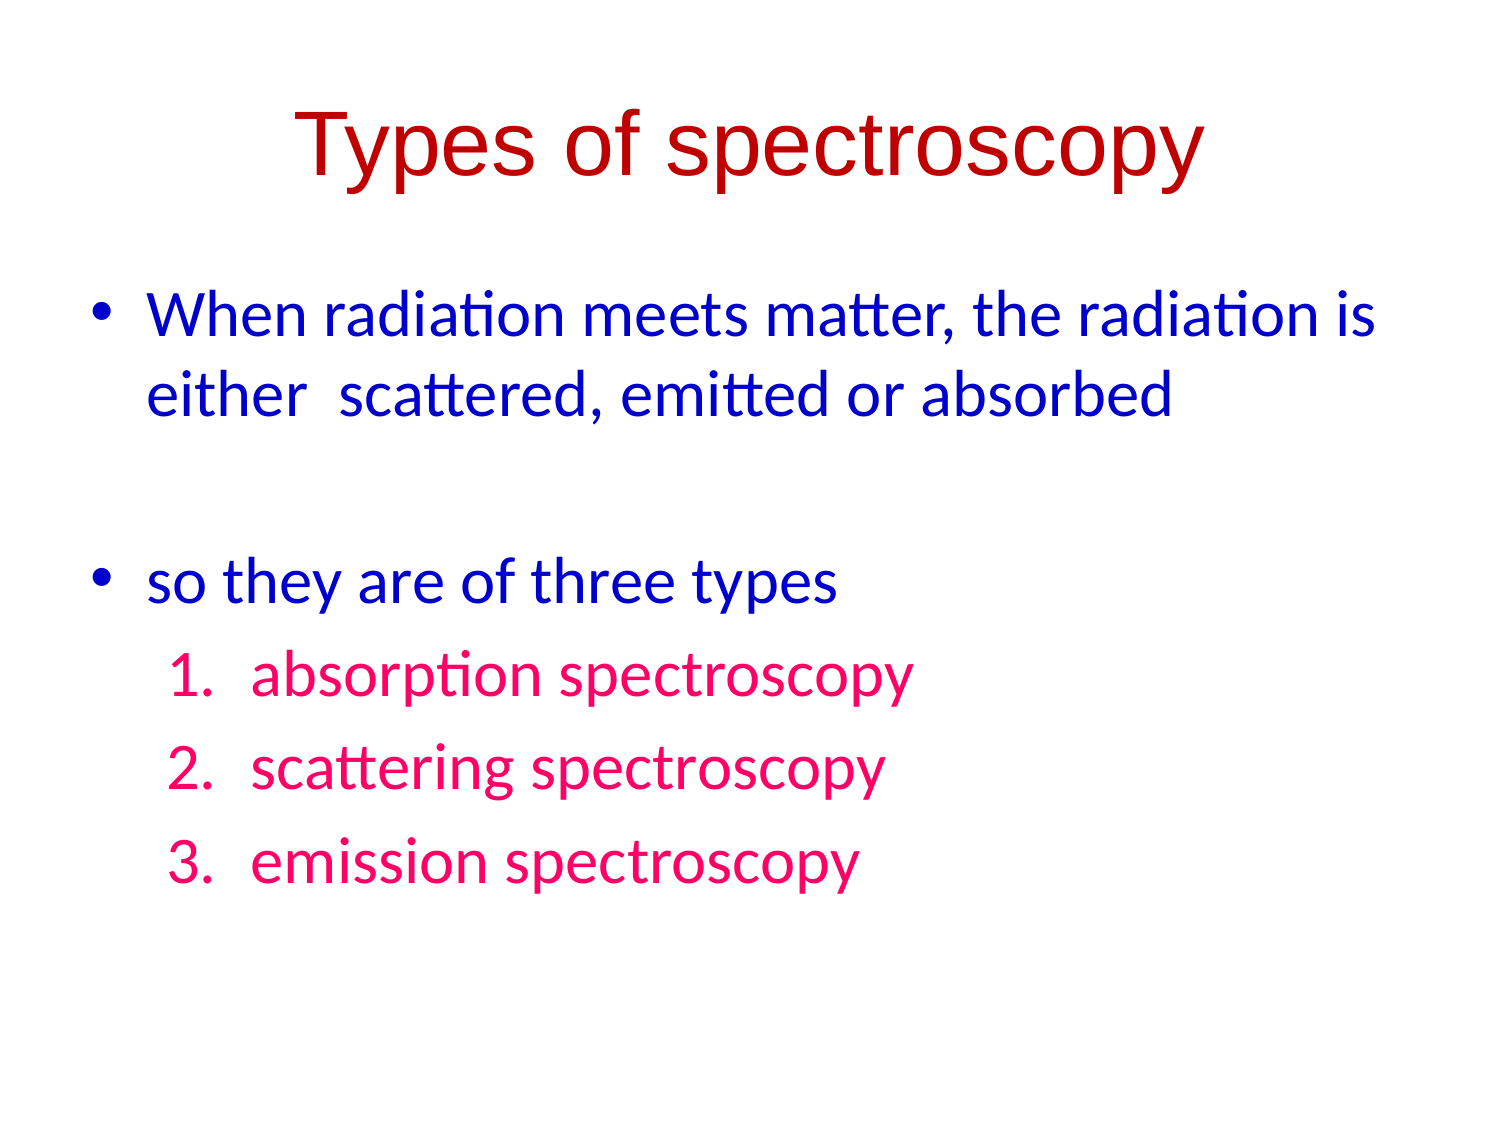

# Types of spectroscopy
When radiation meets matter, the radiation is either  scattered, emitted or absorbed

so they are of three types
absorption spectroscopy
scattering spectroscopy
emission spectroscopy